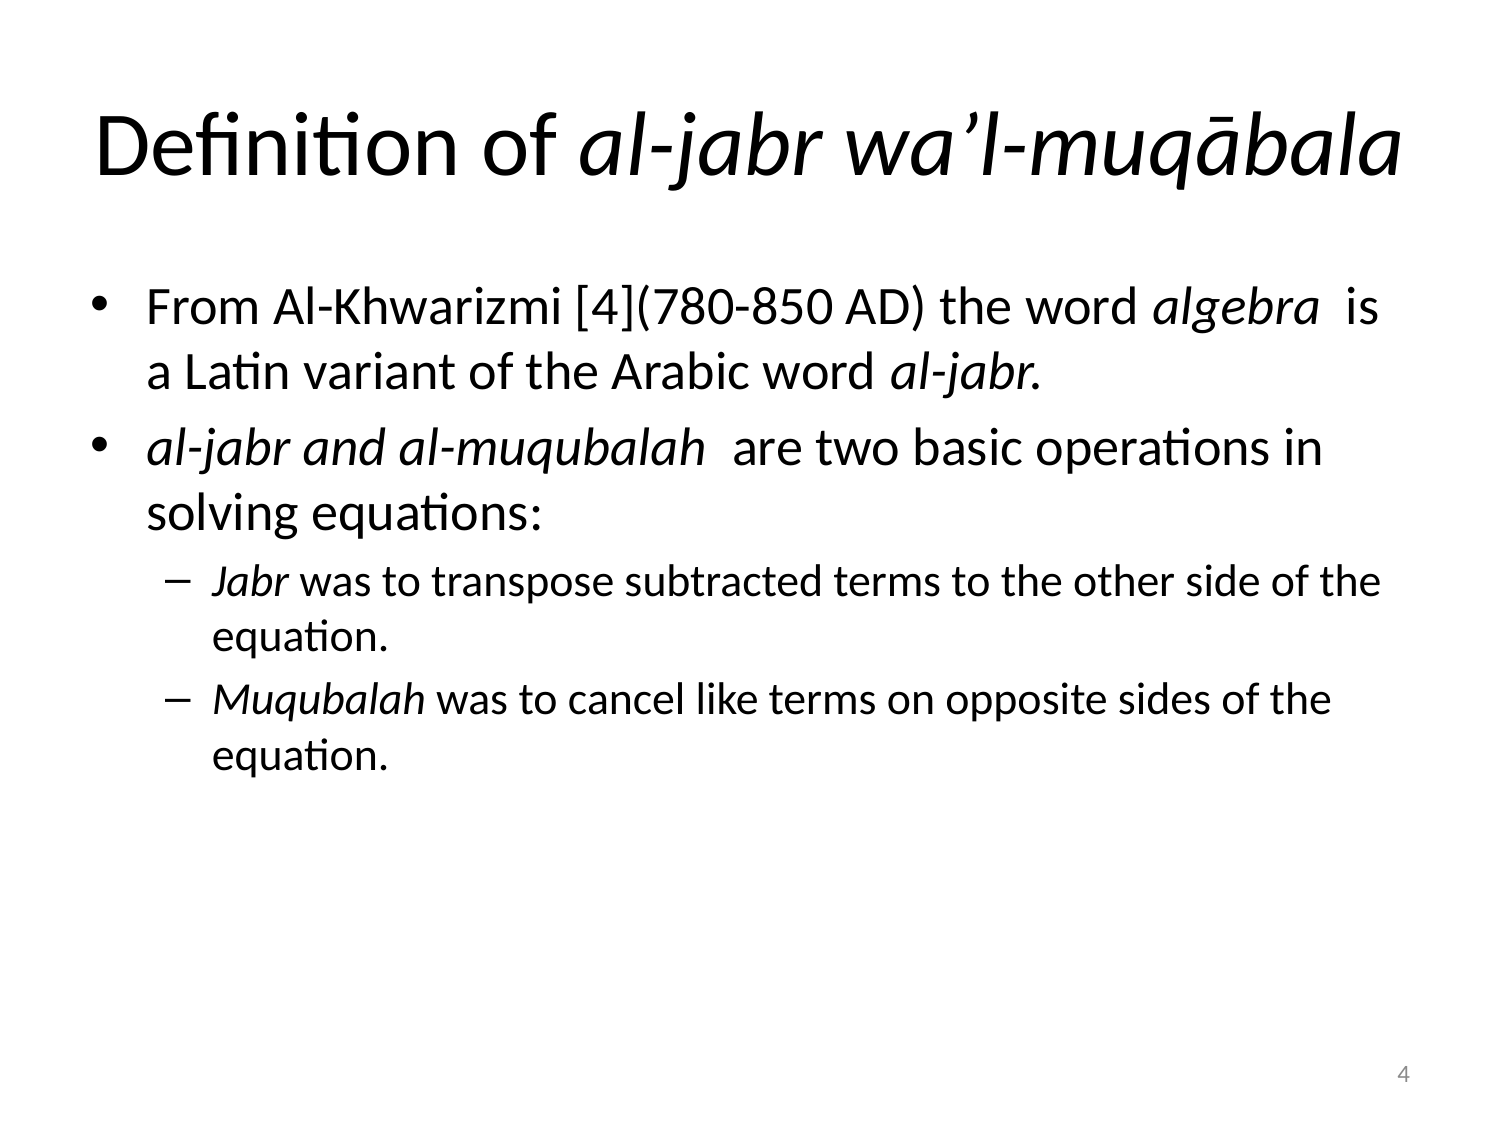

# Definition of al-jabr wa’l-muqābala
From Al-Khwarizmi [4](780-850 AD) the word algebra  is a Latin variant of the Arabic word al-jabr.
al-jabr and al-muqubalah  are two basic operations in solving equations:
Jabr was to transpose subtracted terms to the other side of the equation.
Muqubalah was to cancel like terms on opposite sides of the equation.

4